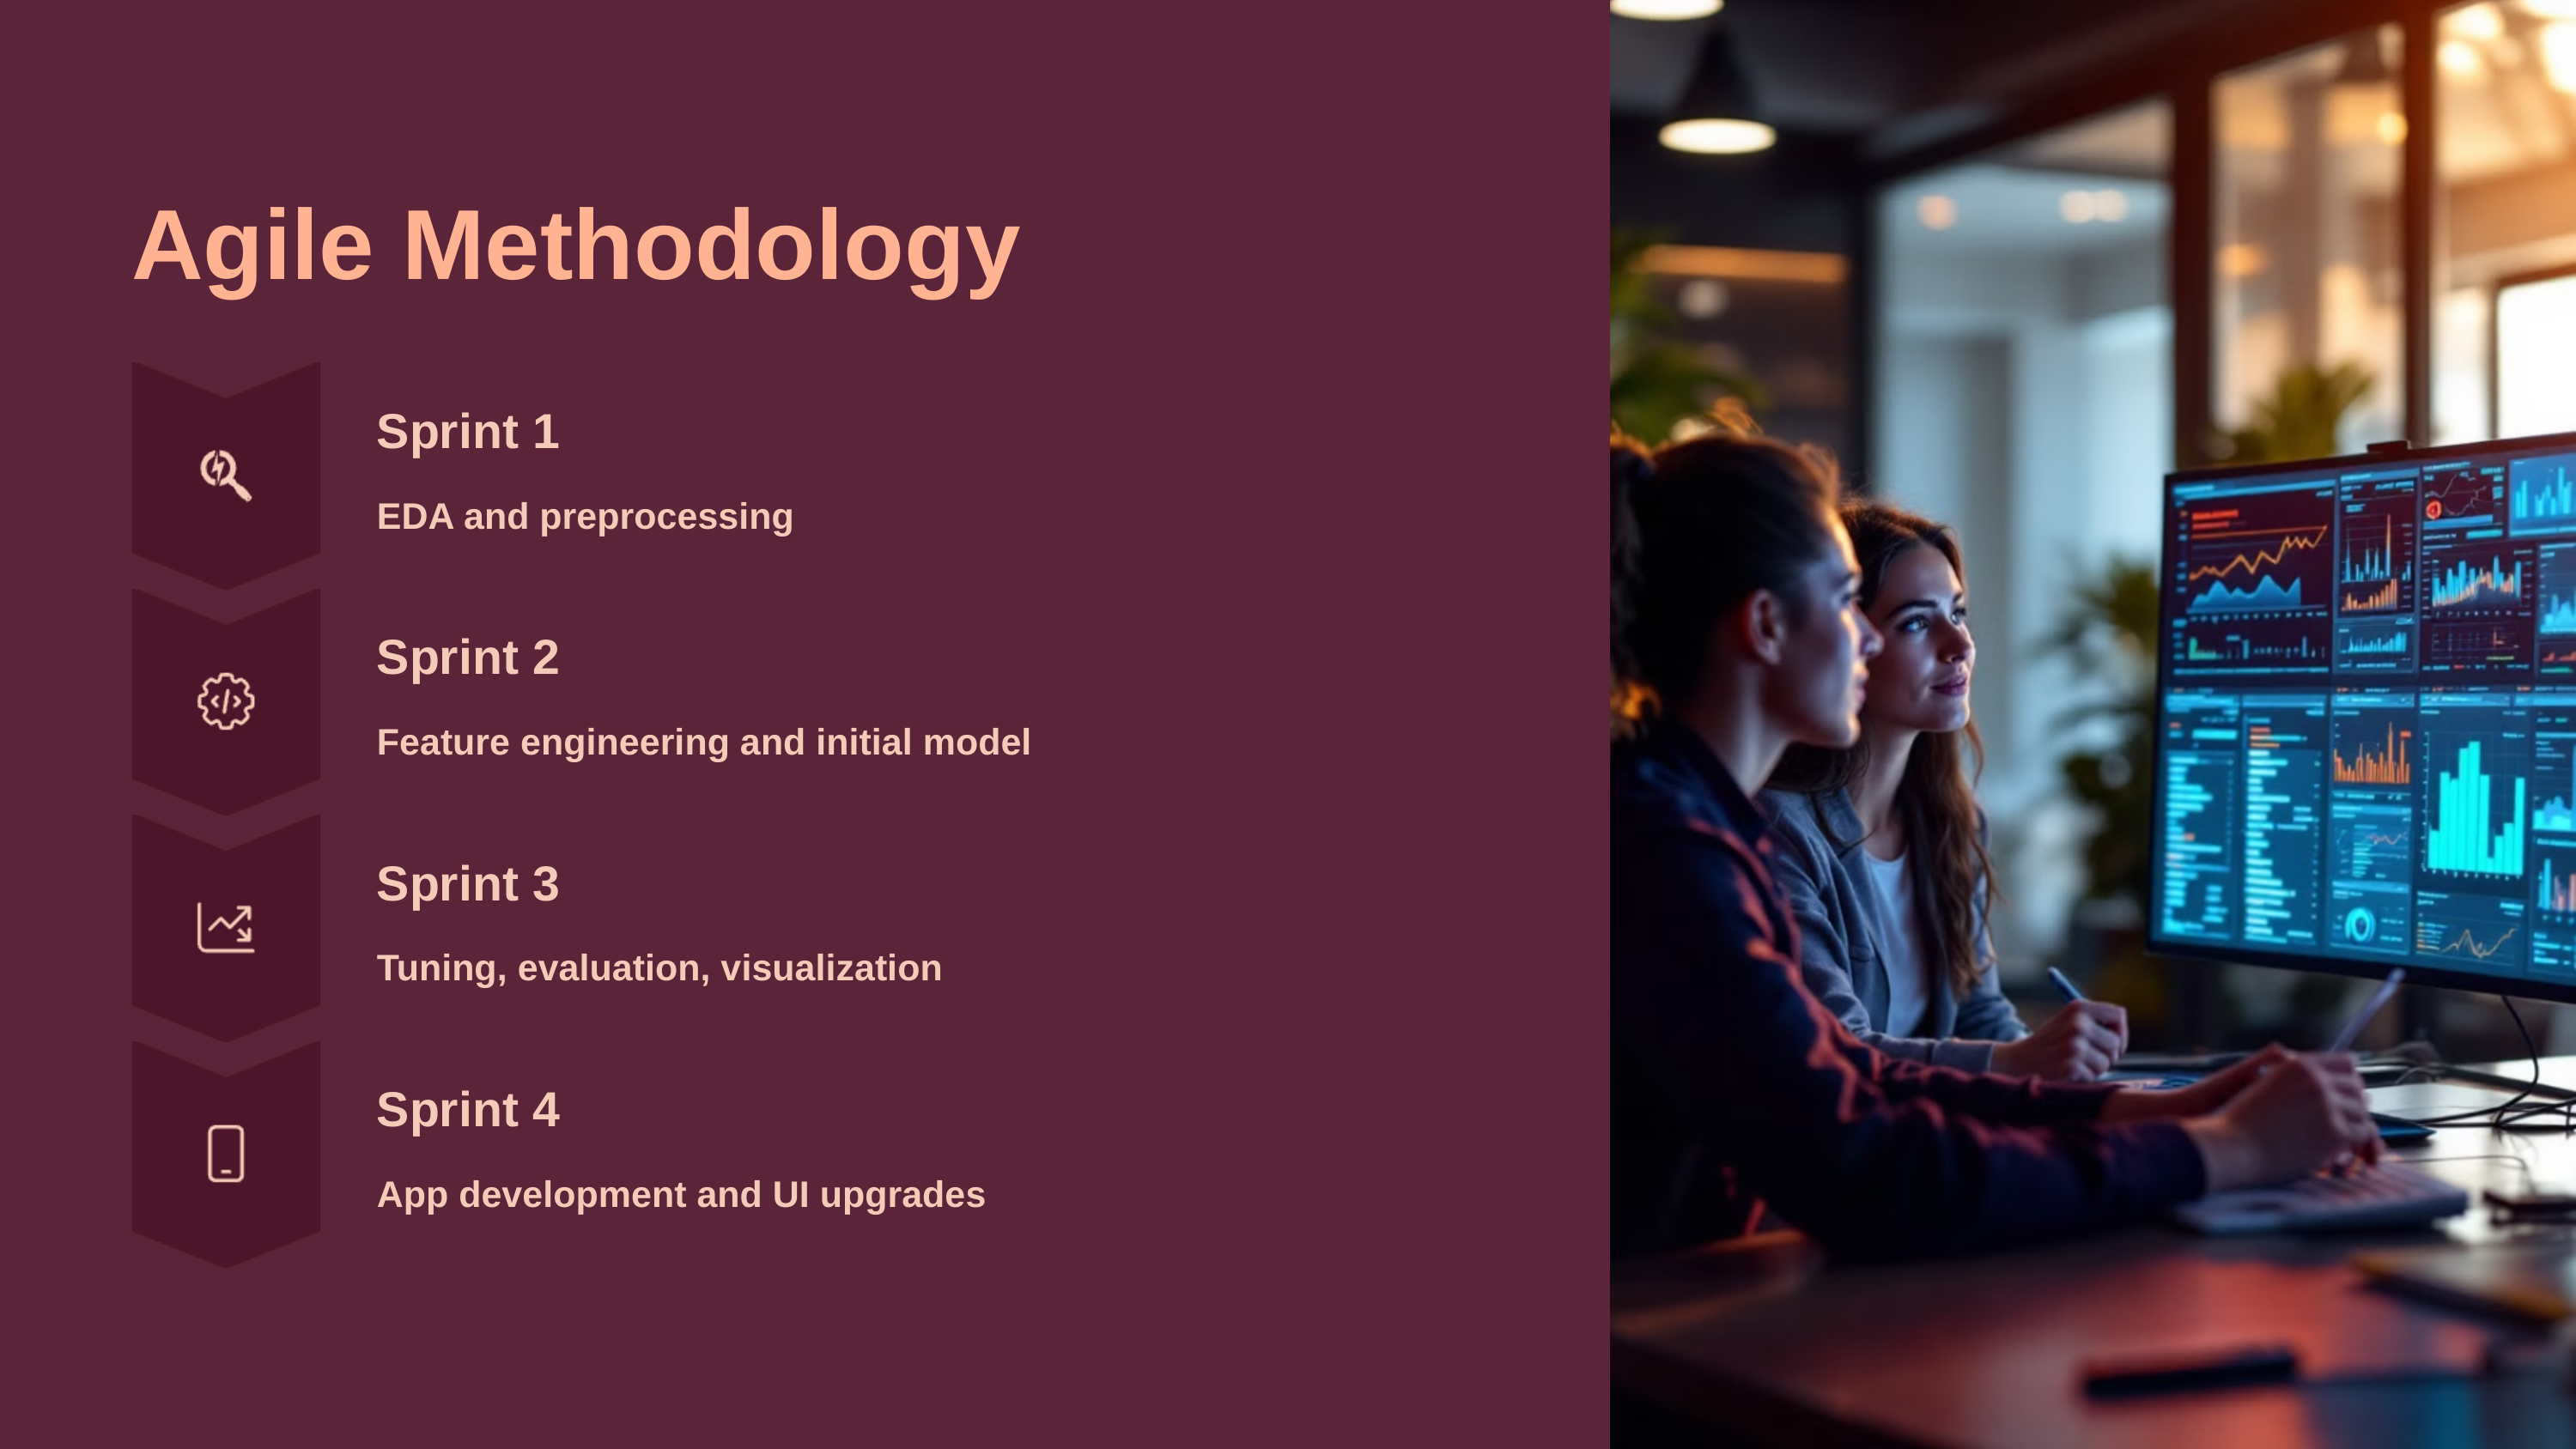

Agile Methodology

Sprint 1

EDA and preprocessing

Sprint 2

Feature engineering and initial model

Sprint 3

Tuning, evaluation, visualization

Sprint 4

App development and UI upgrades